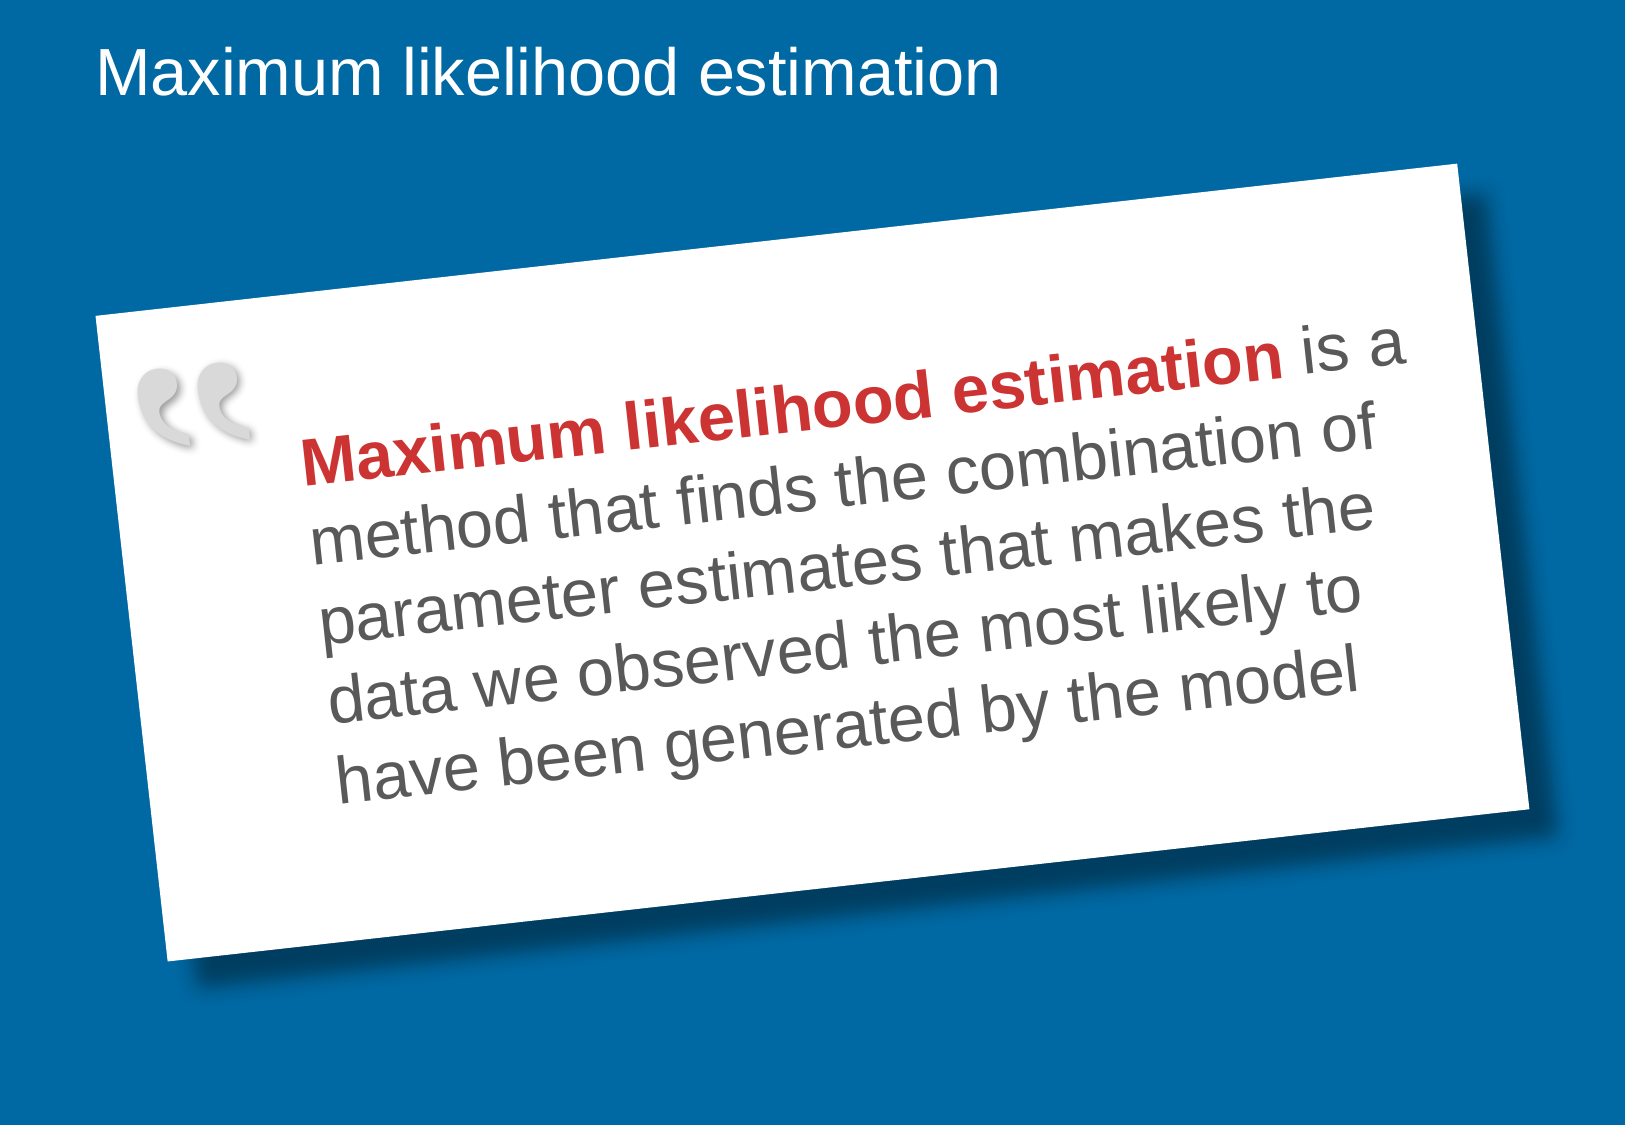

# Maximum likelihood estimation
Maximum likelihood estimation is a method that finds the combination of parameter estimates that makes the data we observed the most likely to have been generated by the model